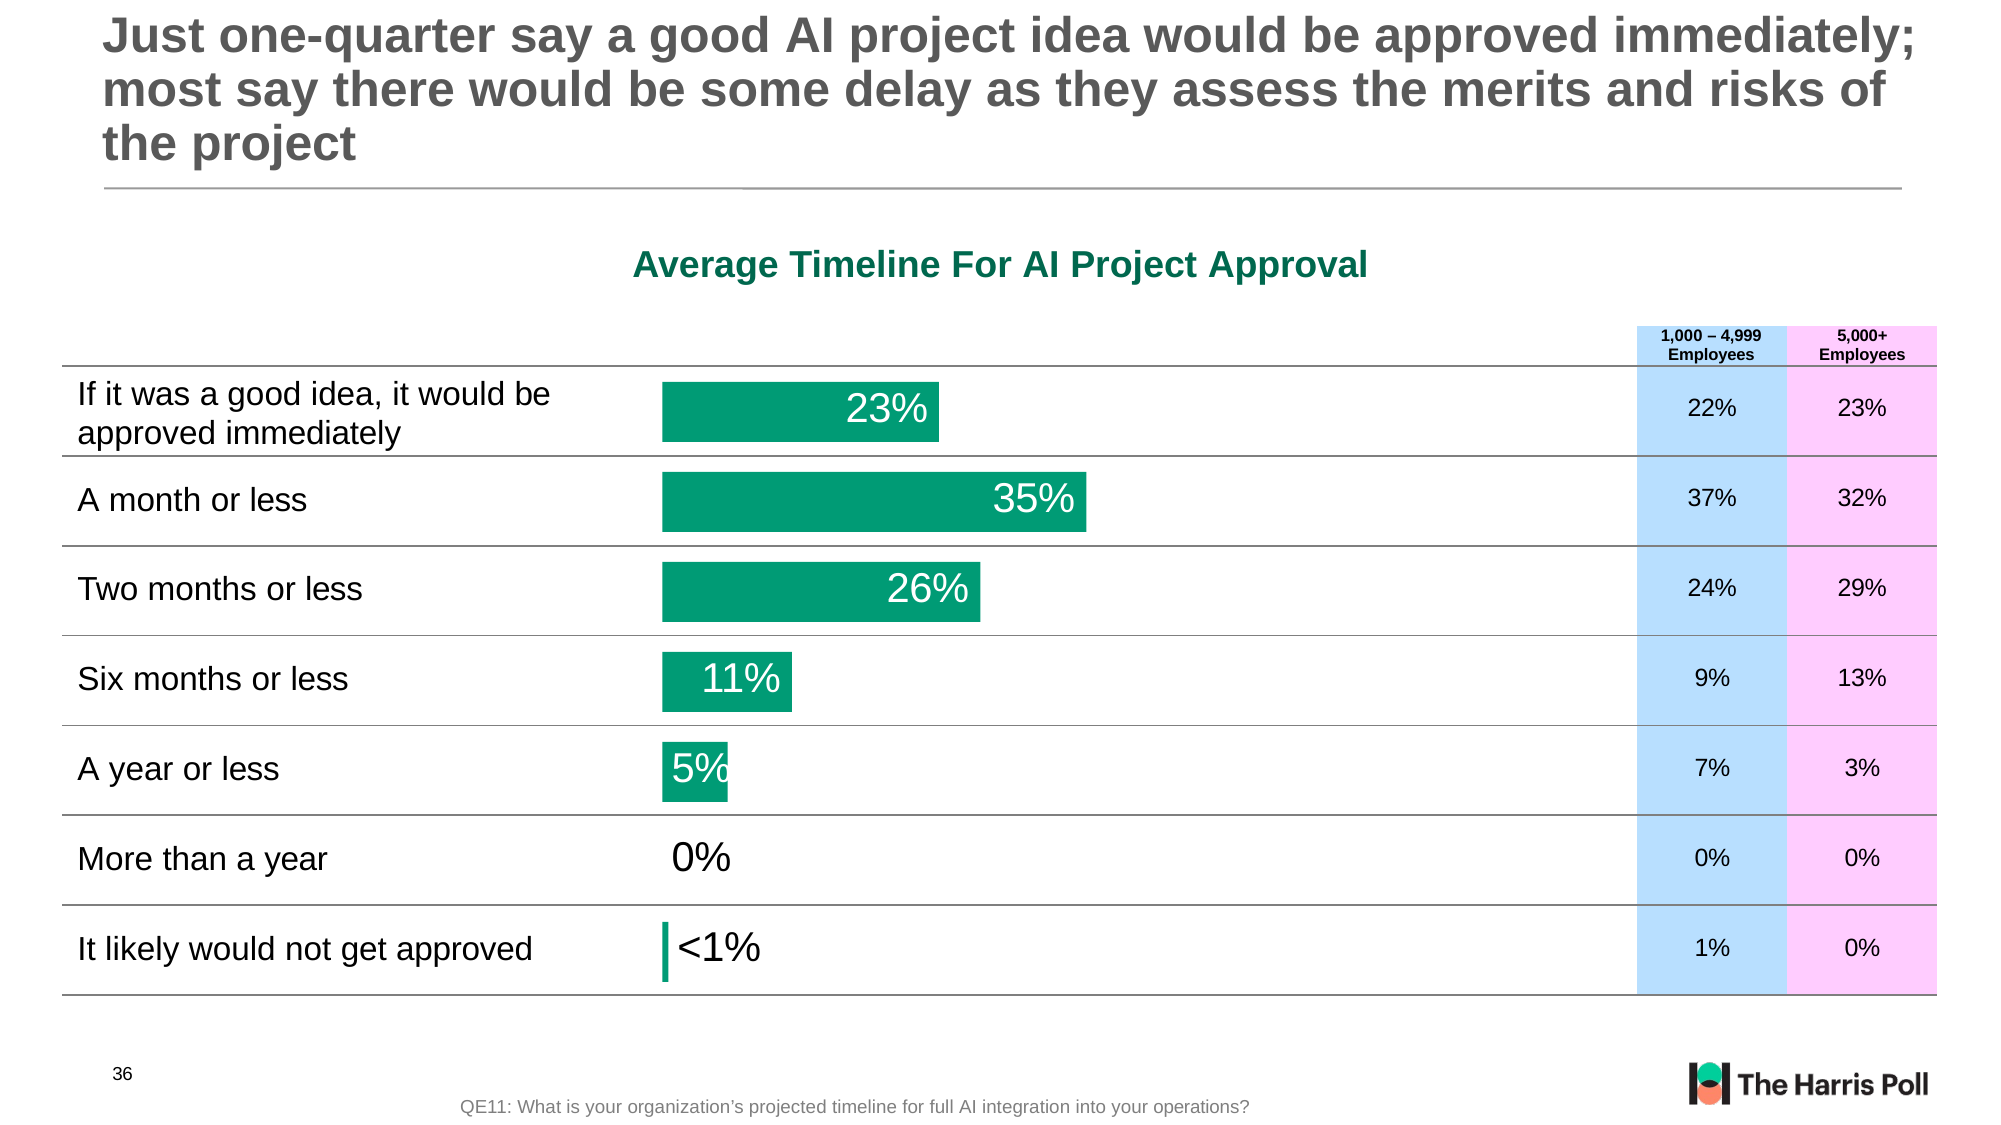

# Just one-quarter say a good AI project idea would be approved immediately; most say there would be some delay as they assess the merits and risks of the project
Average Timeline For AI Project Approval
|  |  |  |  | 1,000 – 4,999 Employees | 5,000+ Employees |
| --- | --- | --- | --- | --- | --- |
| If it was a good idea, it would be approved immediately |  | 23% |  | 22% | 23% |
| A month or less |  |  | 35% | 37% | 32% |
| Two months or less |  | 26% |  | 24% | 29% |
| Six months or less | 11% |  |  | 9% | 13% |
| A year or less | 5% |  |  | 7% | 3% |
| More than a year | 0% |  |  | 0% | 0% |
| It likely would not get approved | <1% |  |  | 1% | 0% |

36
QE11: What is your organization’s projected timeline for full AI integration into your operations?